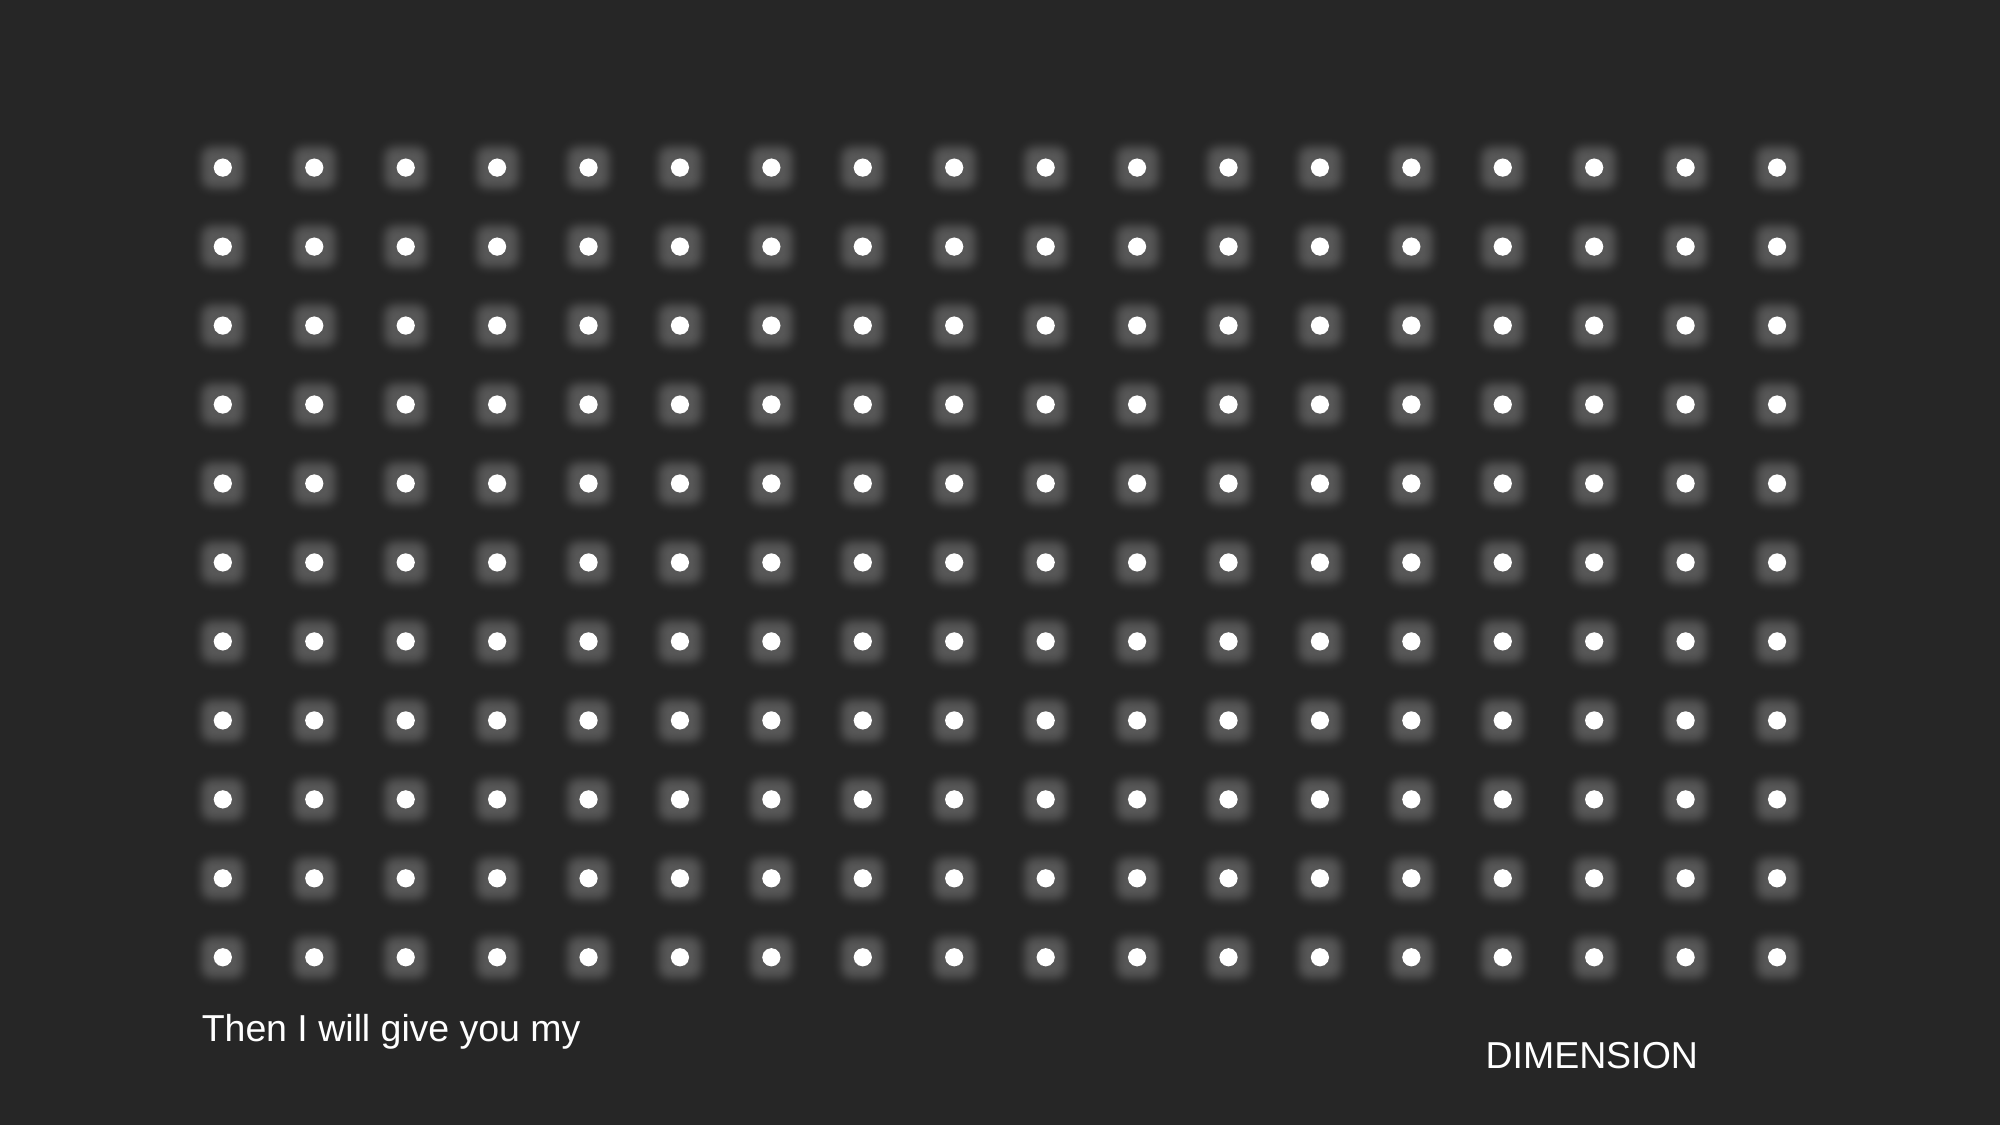

Then I will give you my
DIMENSION